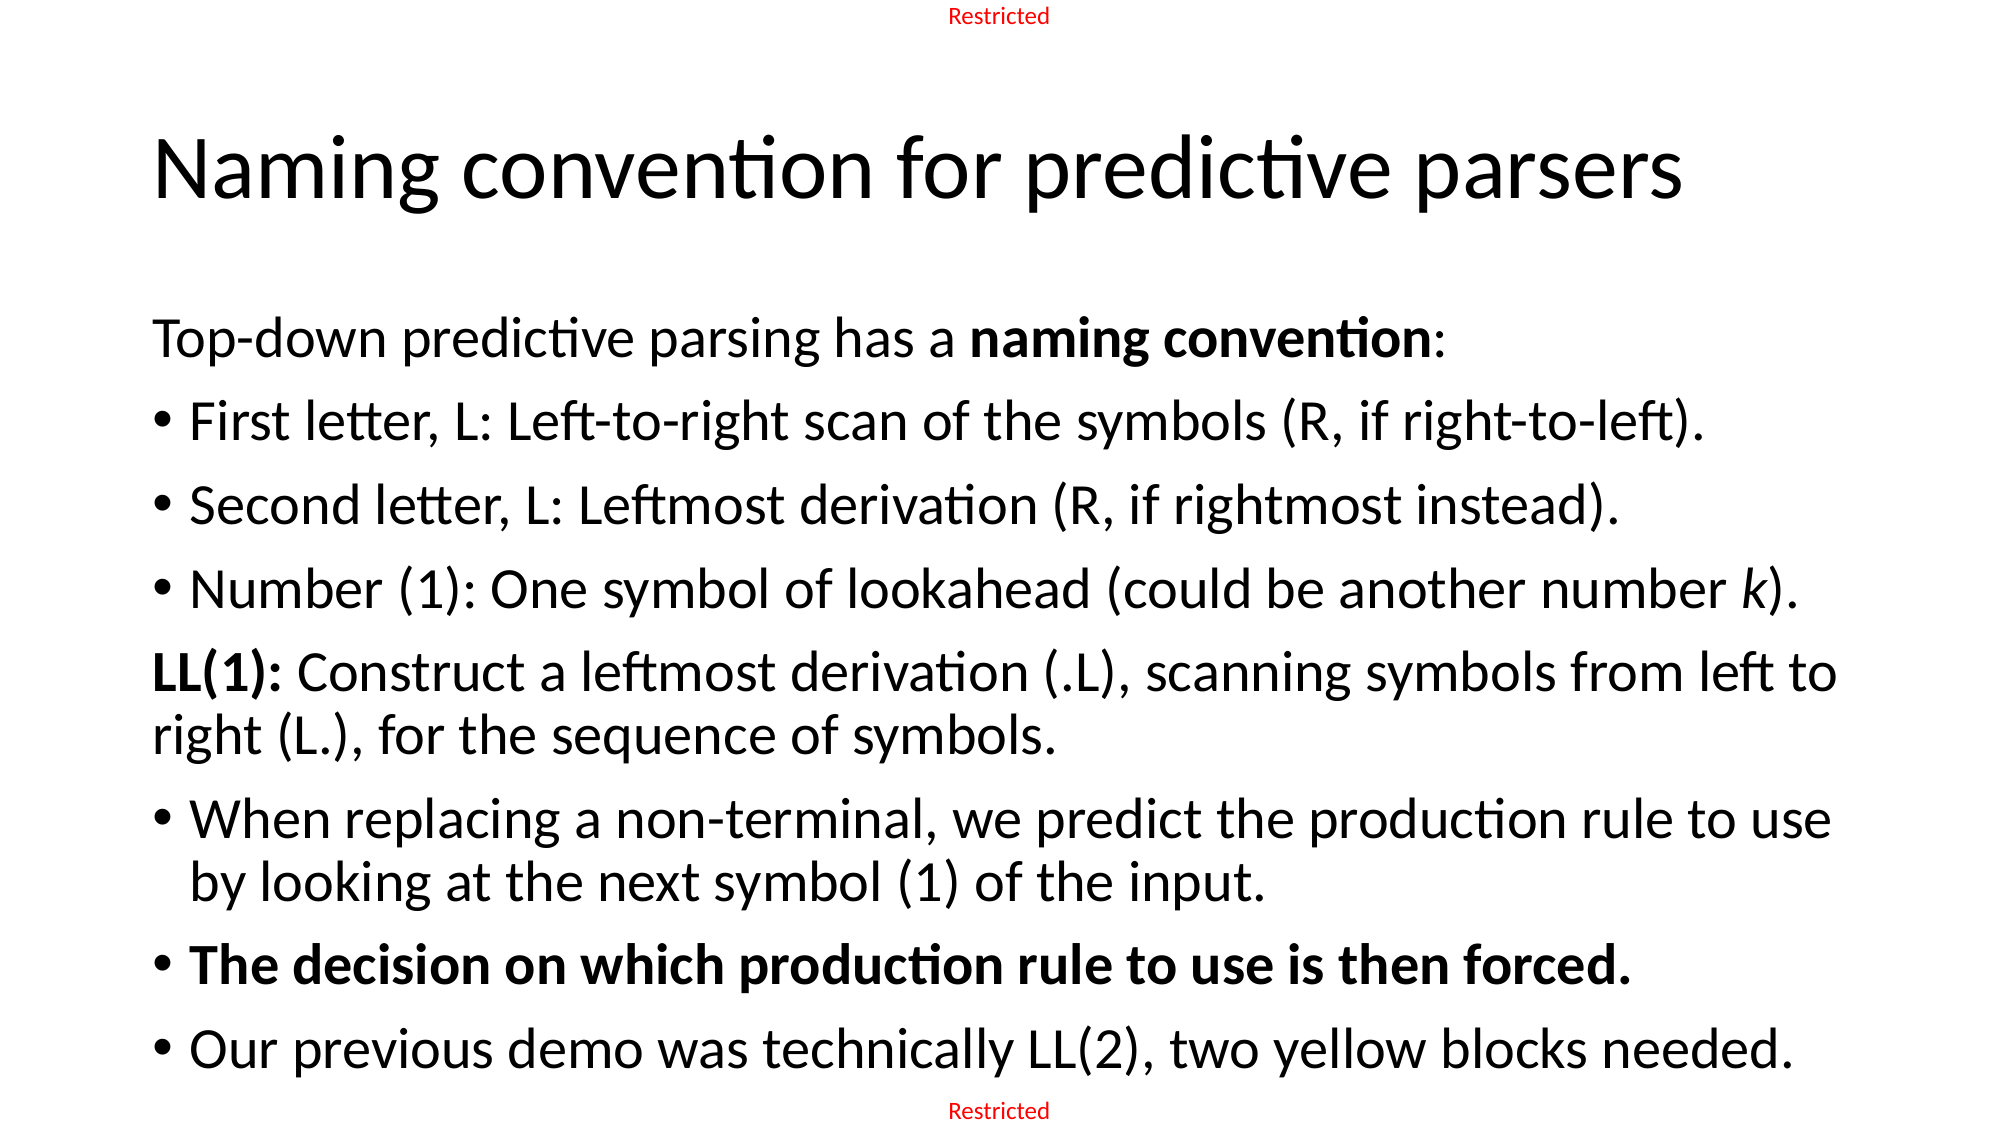

# Naming convention for predictive parsers
Top-down predictive parsing has a naming convention:
First letter, L: Left-to-right scan of the symbols (R, if right-to-left).
Second letter, L: Leftmost derivation (R, if rightmost instead).
Number (1): One symbol of lookahead (could be another number k).
LL(1): Construct a leftmost derivation (.L), scanning symbols from left to right (L.), for the sequence of symbols.
When replacing a non-terminal, we predict the production rule to use by looking at the next symbol (1) of the input.
The decision on which production rule to use is then forced.
Our previous demo was technically LL(2), two yellow blocks needed.